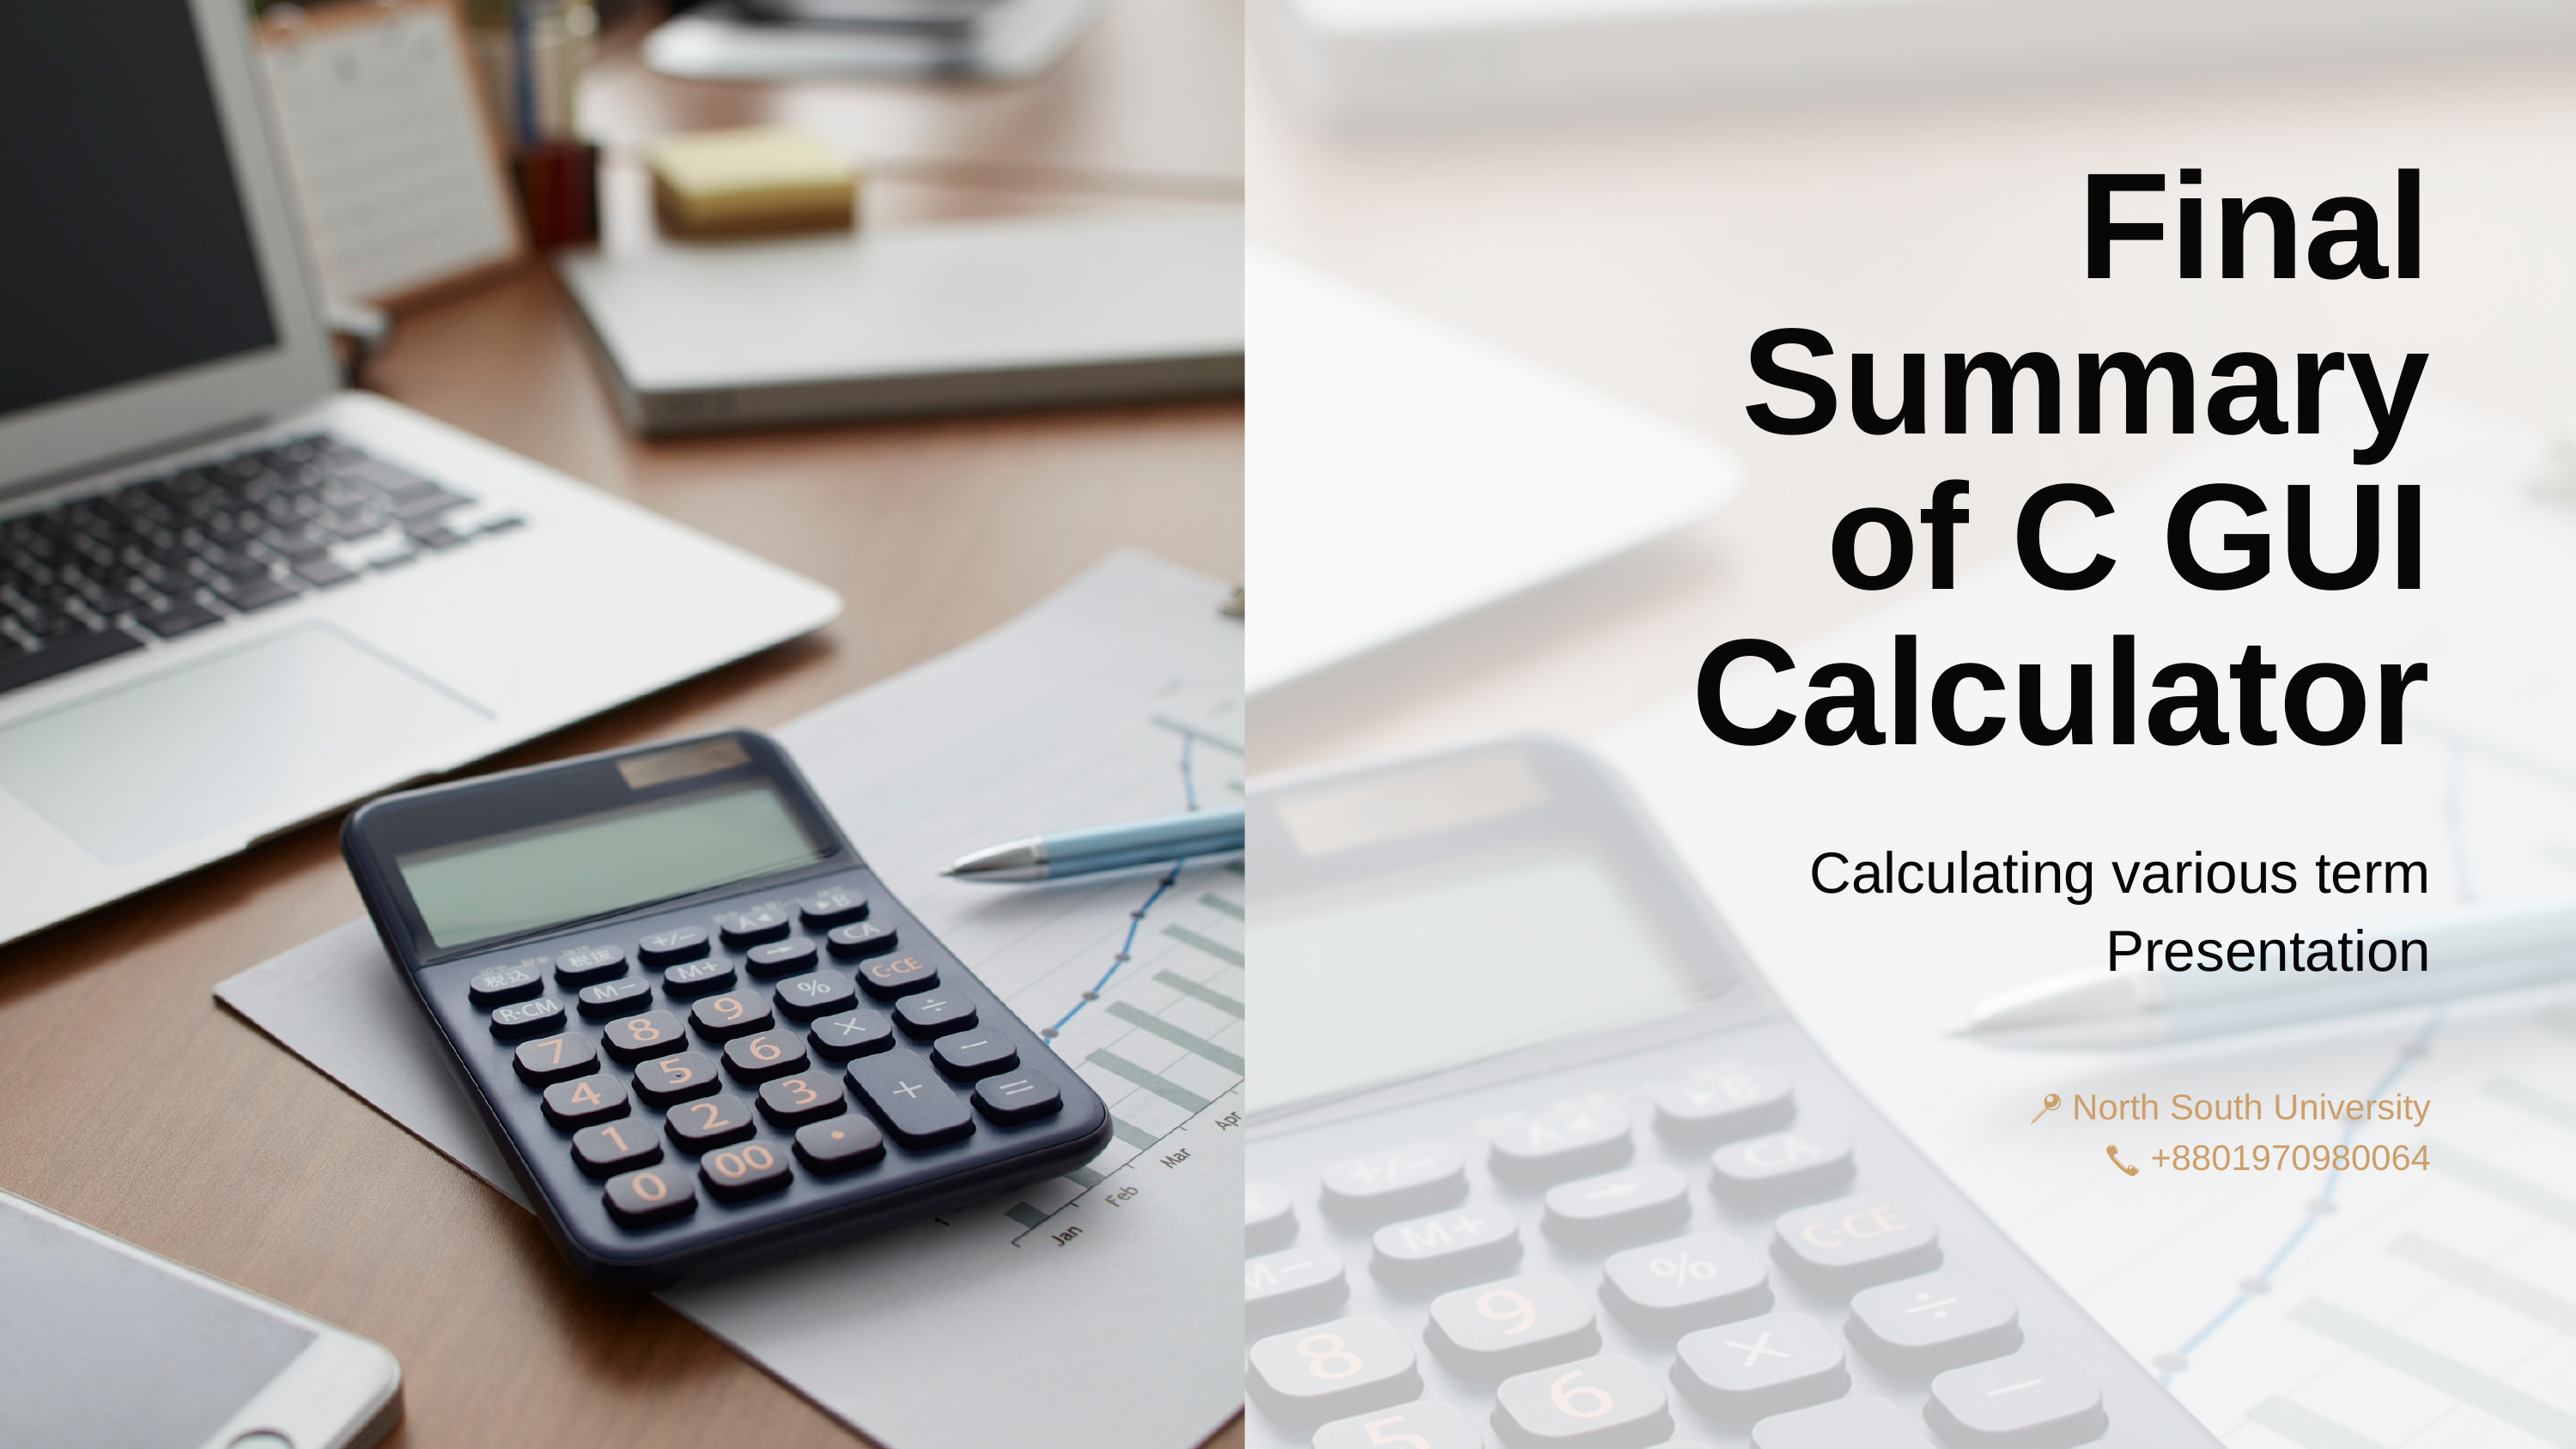

Final
Summary
of C GUI Calculator
Calculating various term
Presentation
📍 North South University
📞 +8801970980064